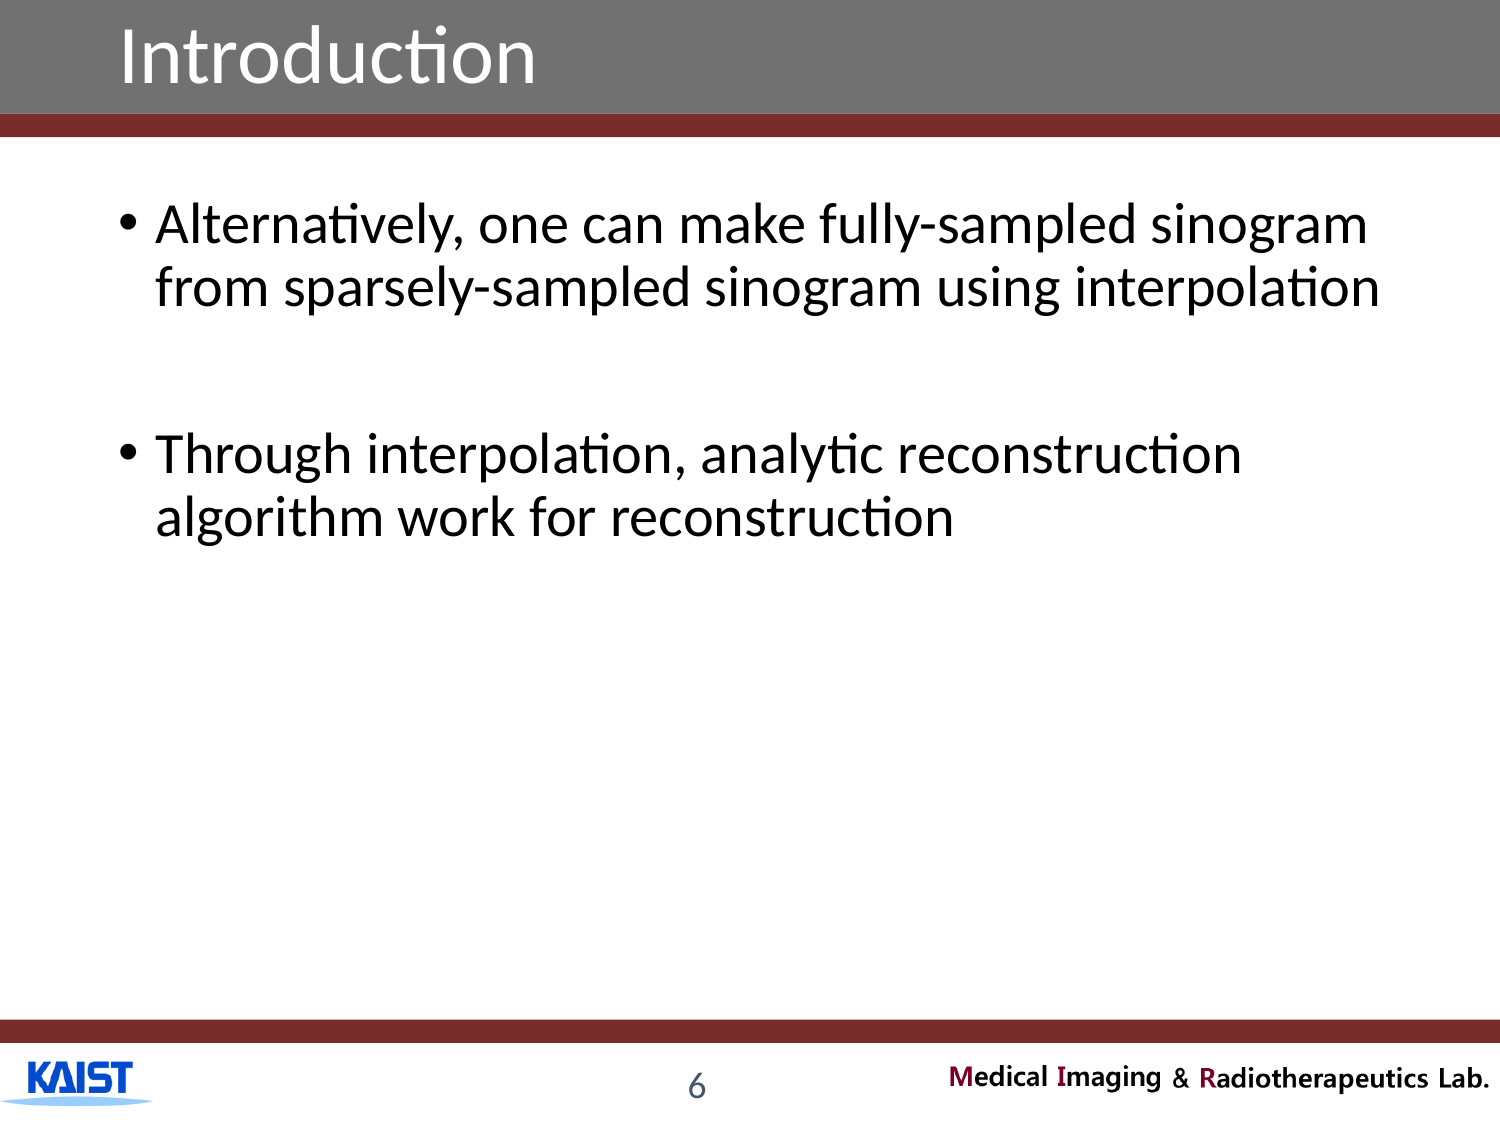

# Introduction
Alternatively, one can make fully-sampled sinogram from sparsely-sampled sinogram using interpolation

Through interpolation, analytic reconstruction algorithm work for reconstruction